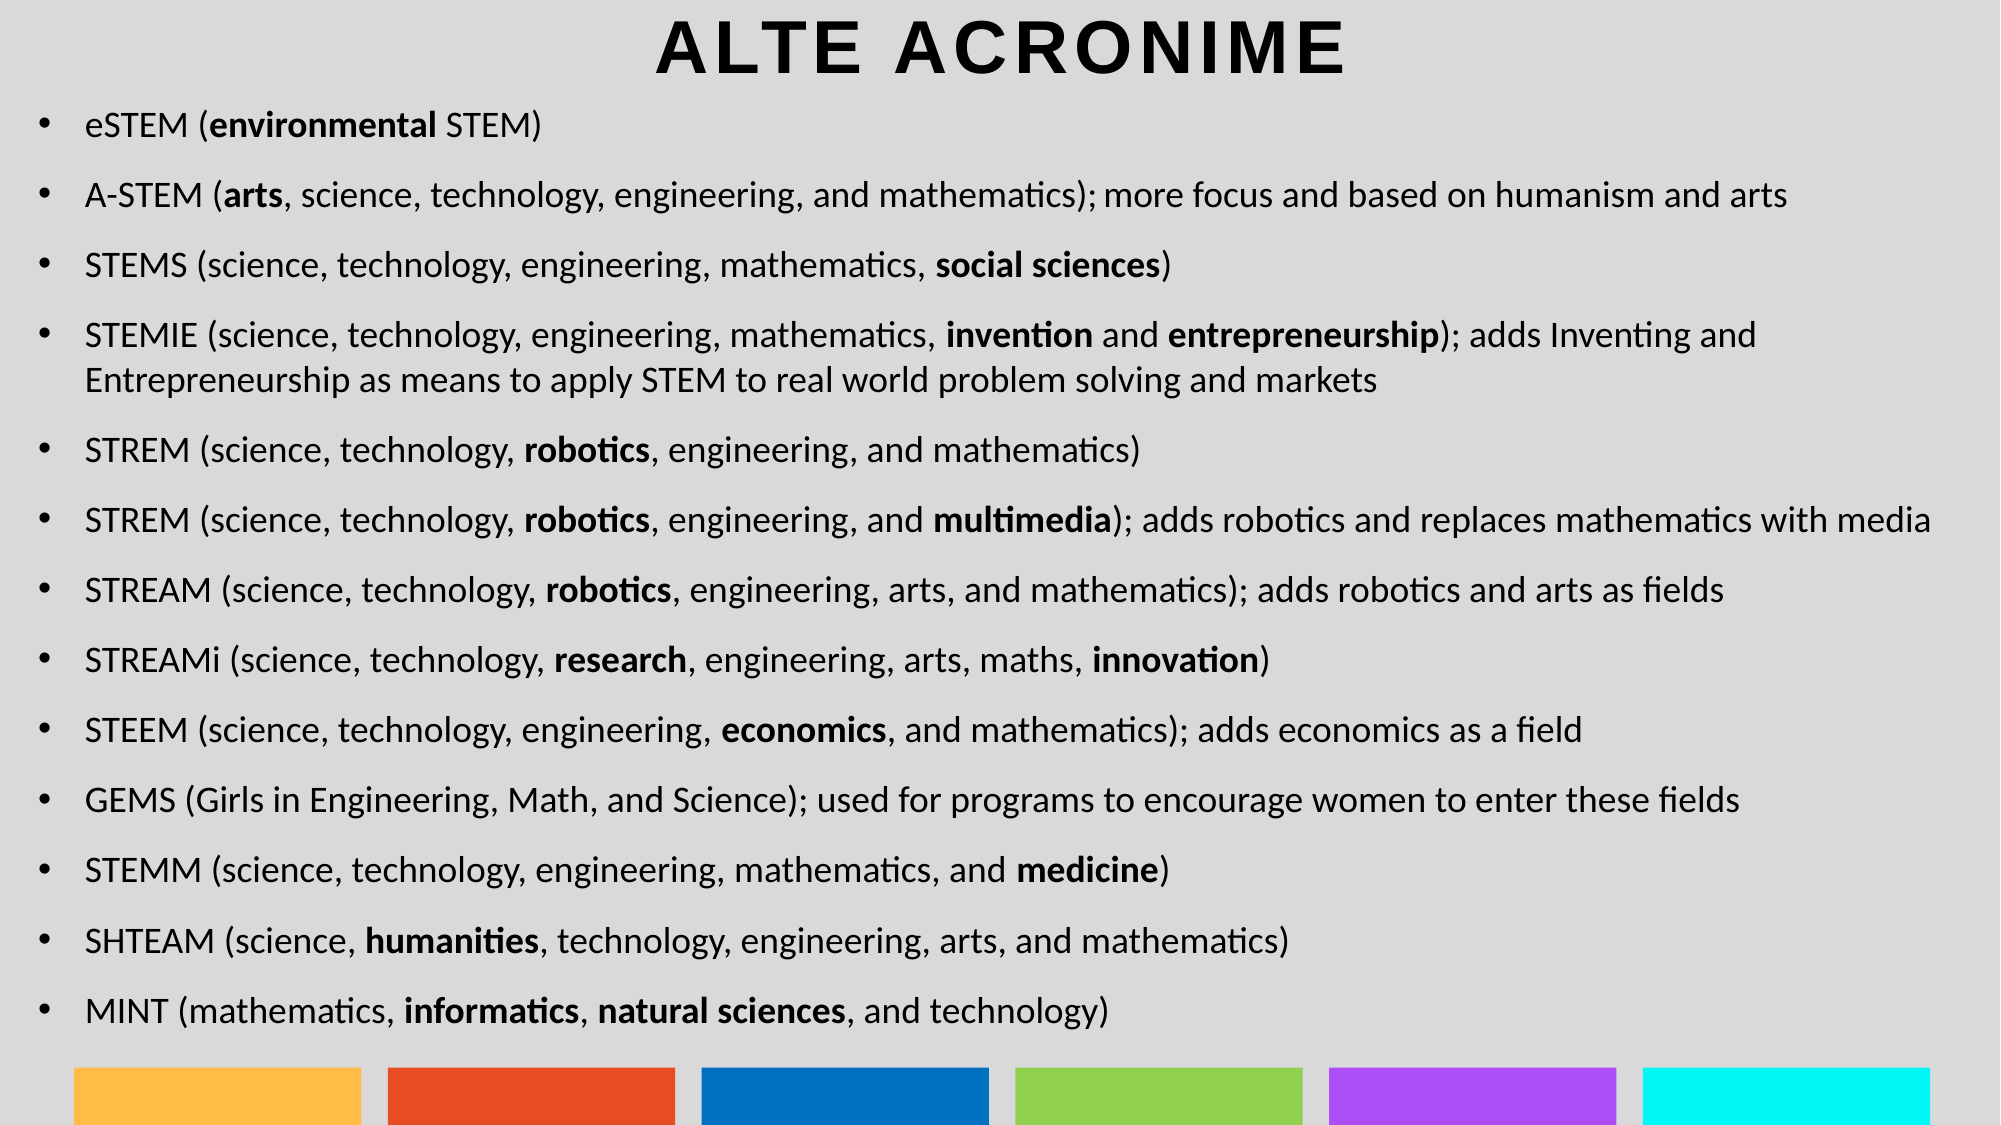

ALTE ACRONIME
eSTEM (environmental STEM)
A-STEM (arts, science, technology, engineering, and mathematics); more focus and based on humanism and arts
STEMS (science, technology, engineering, mathematics, social sciences)
STEMIE (science, technology, engineering, mathematics, invention and entrepreneurship); adds Inventing and Entrepreneurship as means to apply STEM to real world problem solving and markets
STREM (science, technology, robotics, engineering, and mathematics)
STREM (science, technology, robotics, engineering, and multimedia); adds robotics and replaces mathematics with media
STREAM (science, technology, robotics, engineering, arts, and mathematics); adds robotics and arts as fields
STREAMi (science, technology, research, engineering, arts, maths, innovation)
STEEM (science, technology, engineering, economics, and mathematics); adds economics as a field
GEMS (Girls in Engineering, Math, and Science); used for programs to encourage women to enter these fields
STEMM (science, technology, engineering, mathematics, and medicine)
SHTEAM (science, humanities, technology, engineering, arts, and mathematics)
MINT (mathematics, informatics, natural sciences, and technology)